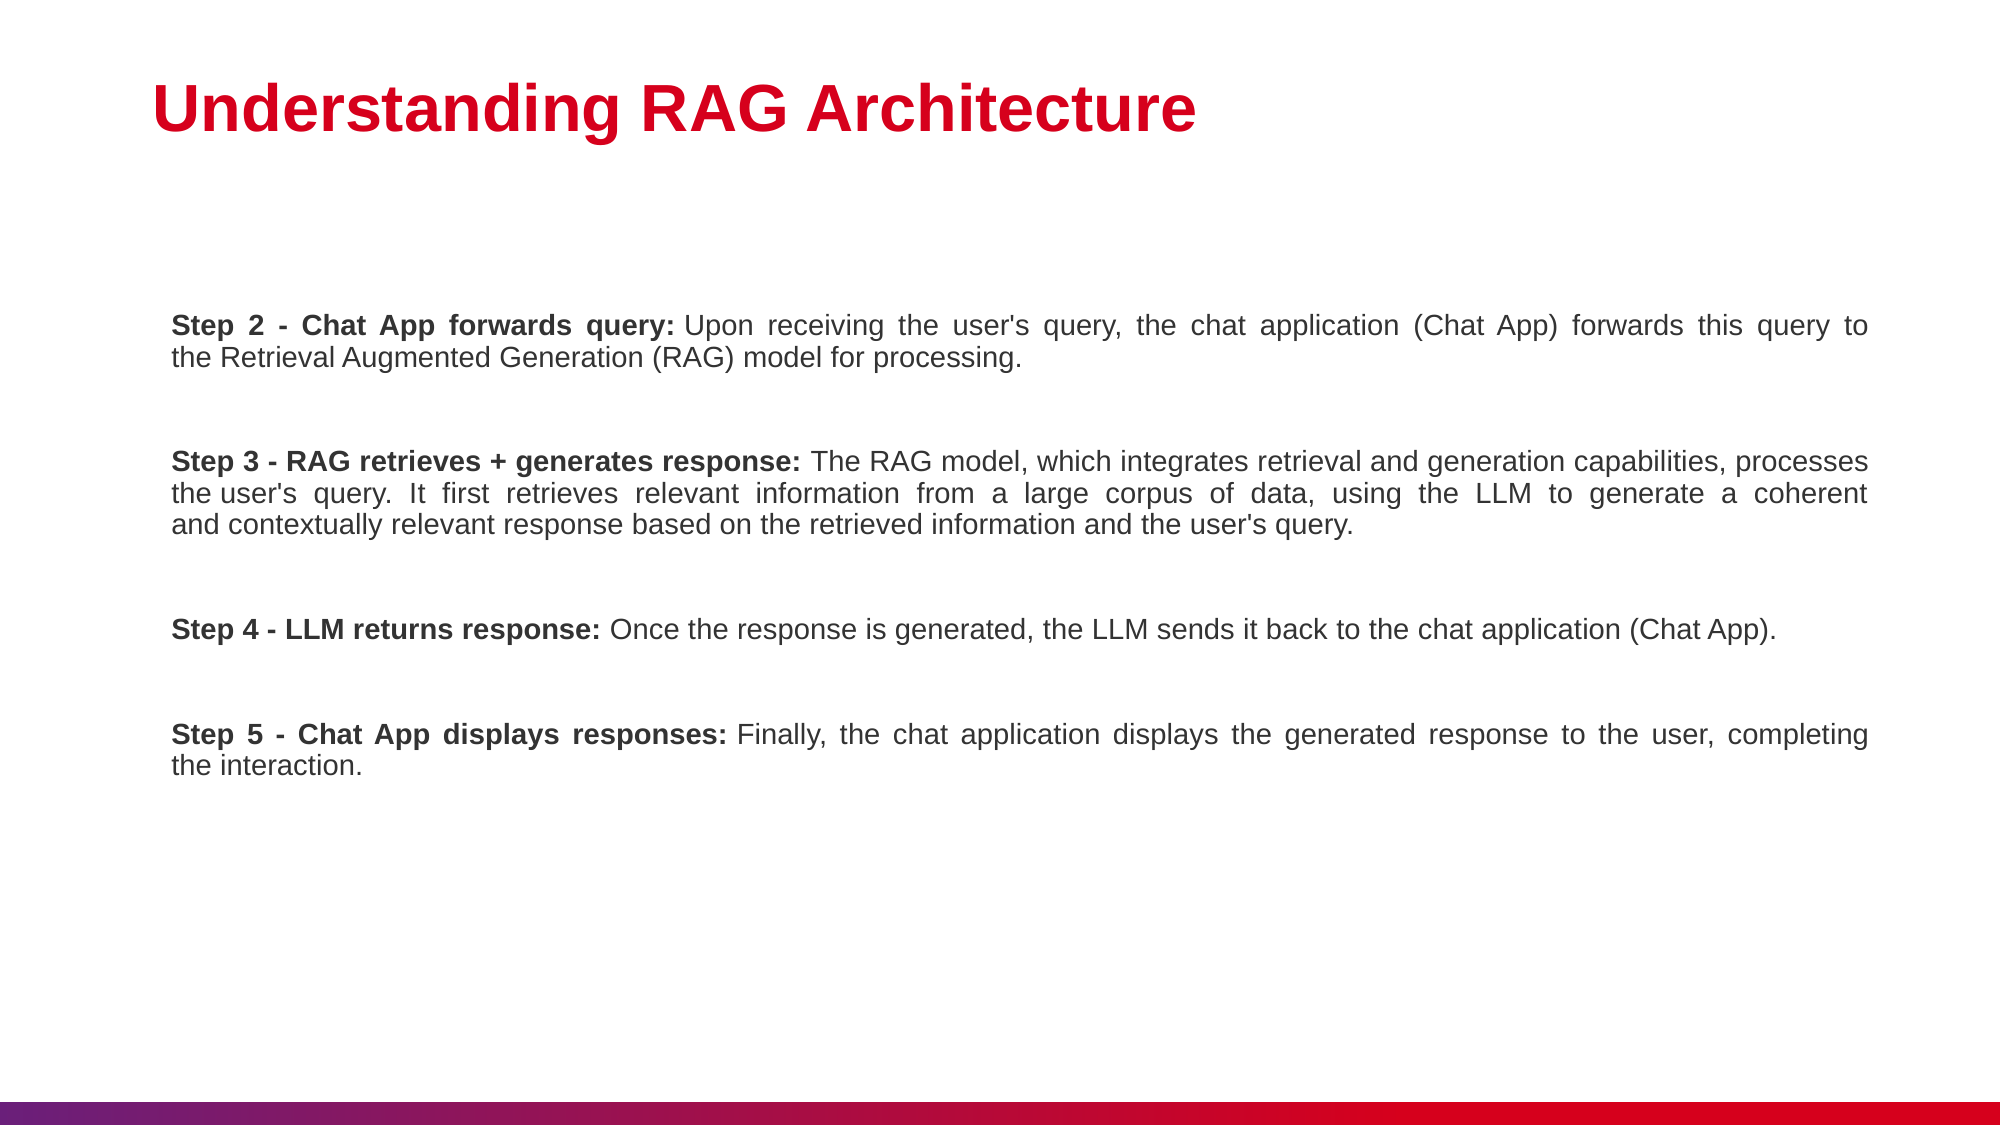

# Understanding RAG Architecture

Step 2 - Chat App forwards query: Upon receiving the user's query, the chat application (Chat App) forwards this query to the Retrieval Augmented Generation (RAG) model for processing.

Step 3 - RAG retrieves + generates response: The RAG model, which integrates retrieval and generation capabilities, processes the user's query. It first retrieves relevant information from a large corpus of data, using the LLM to generate a coherent and contextually relevant response based on the retrieved information and the user's query.

Step 4 - LLM returns response: Once the response is generated, the LLM sends it back to the chat application (Chat App).

Step 5 - Chat App displays responses: Finally, the chat application displays the generated response to the user, completing the interaction.